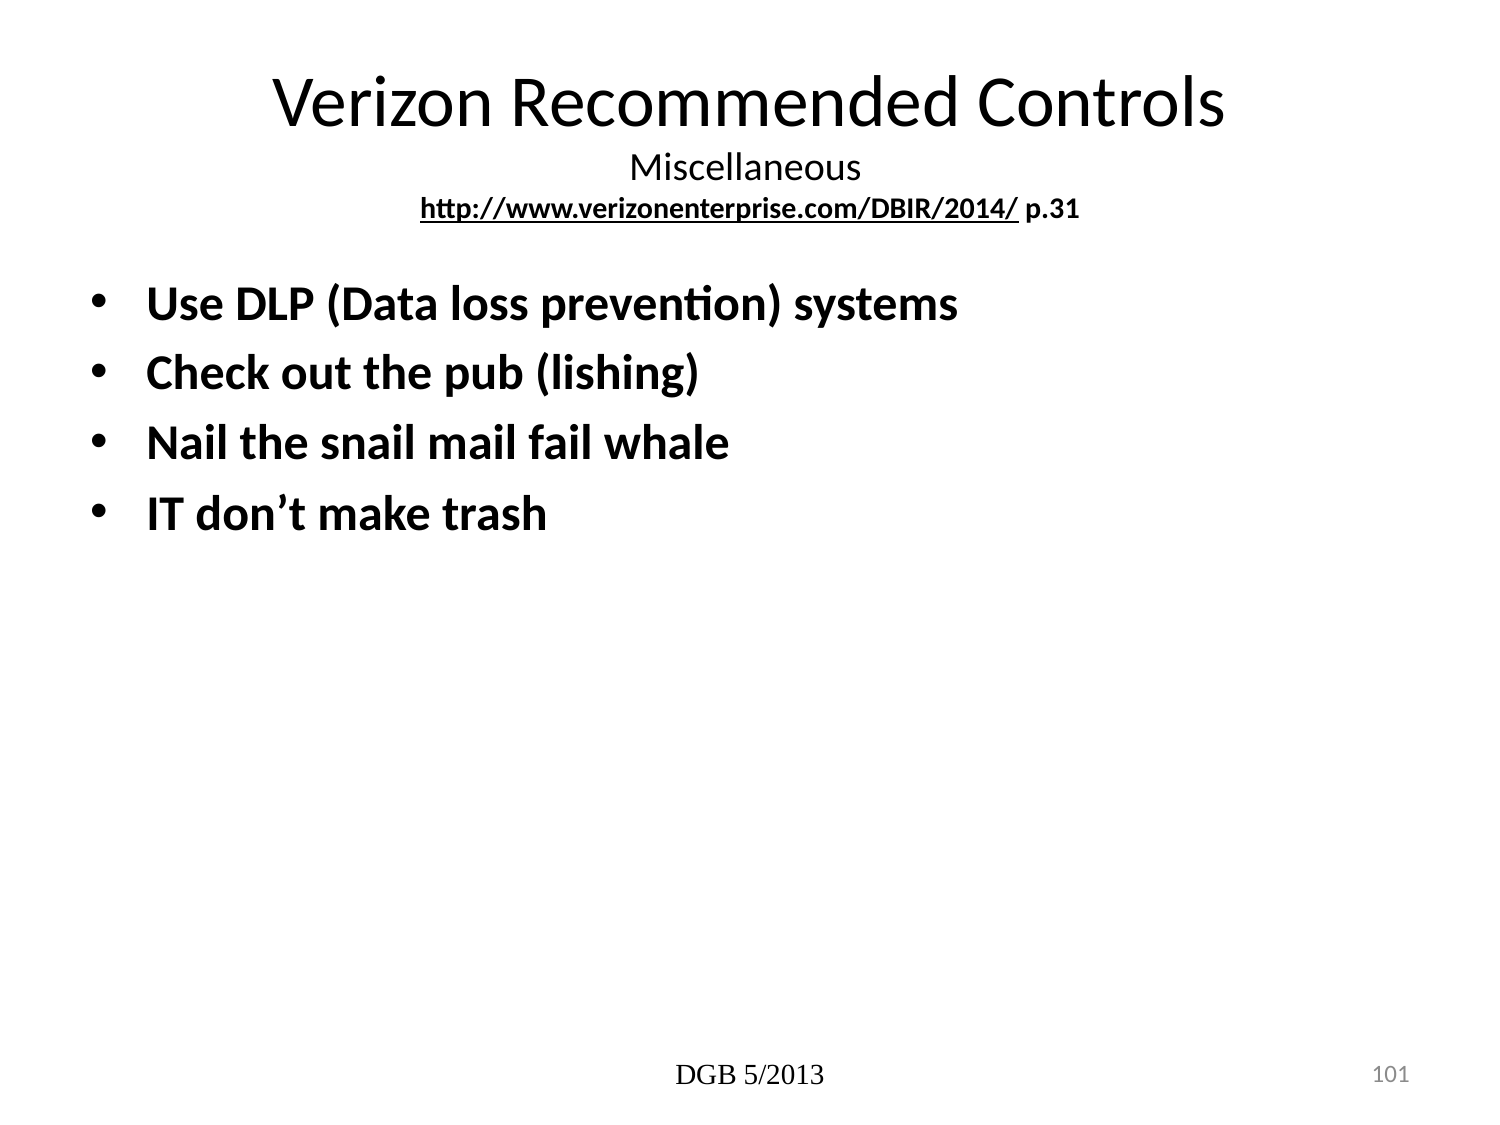

# Verizon Recommended Controls Miscellaneous http://www.verizonenterprise.com/DBIR/2014/ p.31
Use DLP (Data loss prevention) systems
Check out the pub (lishing)
Nail the snail mail fail whale
IT don’t make trash
DGB 5/2013
101